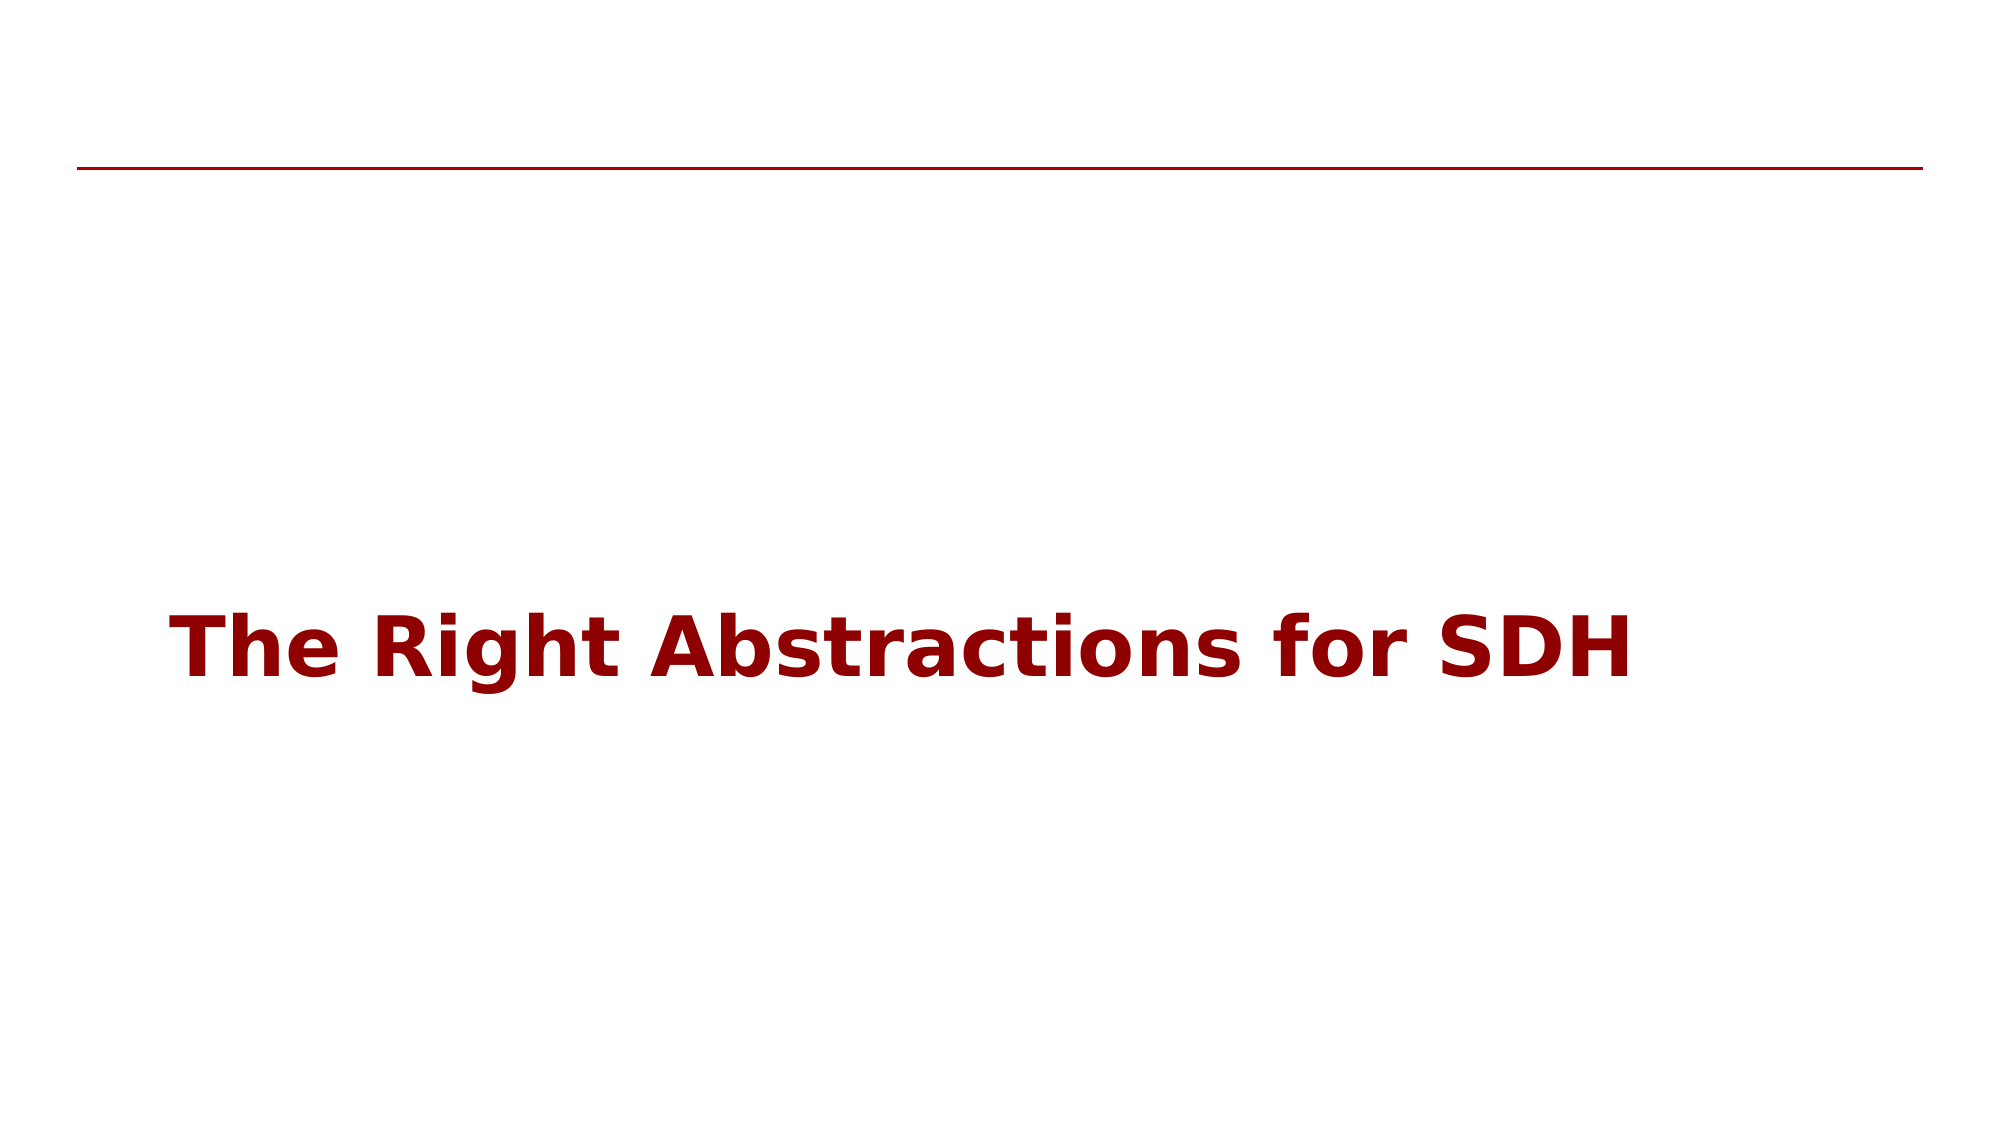

# The Right Abstractions for SDH

31